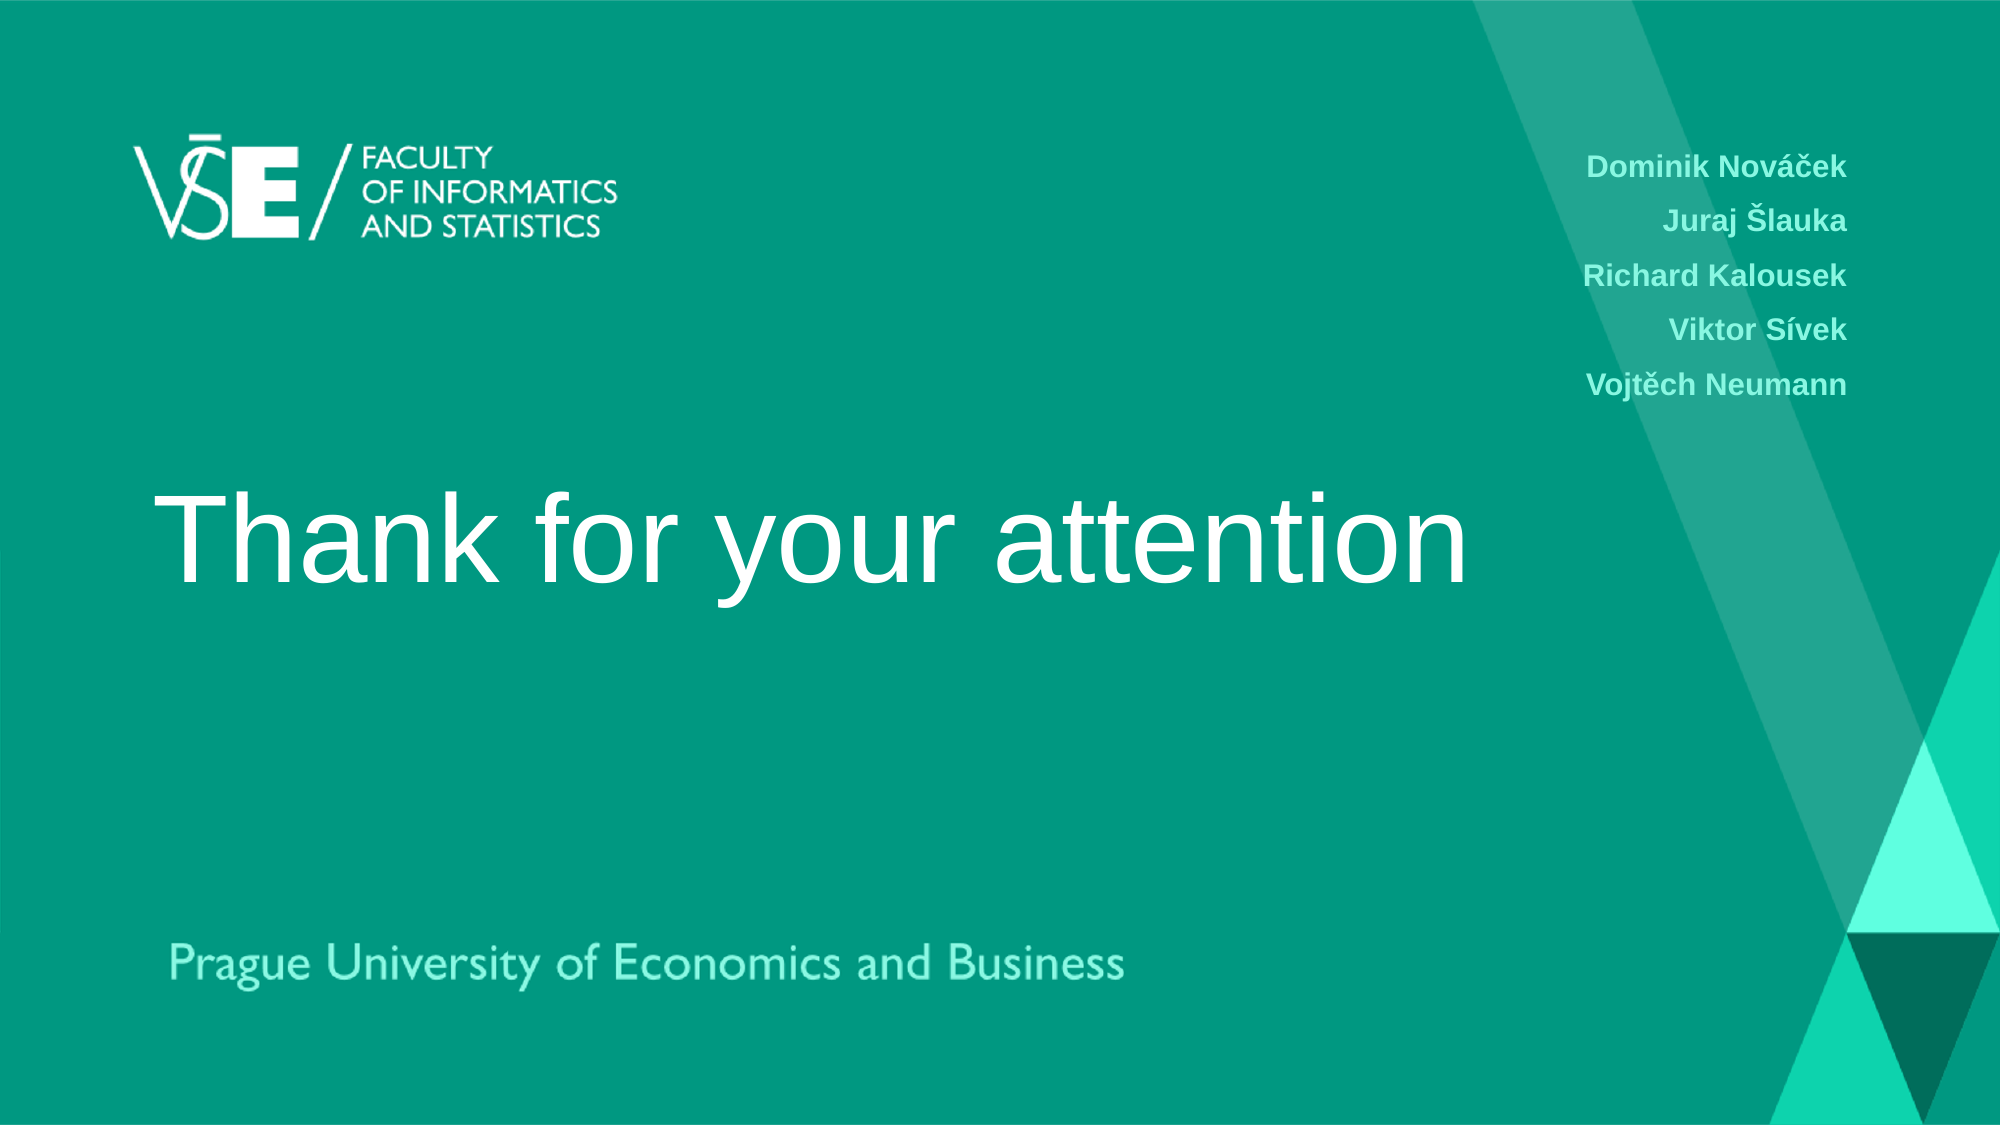

Dominik Nováček
Juraj Šlauka
Richard Kalousek
Viktor Sívek
Vojtěch Neumann
# Thank for your attention